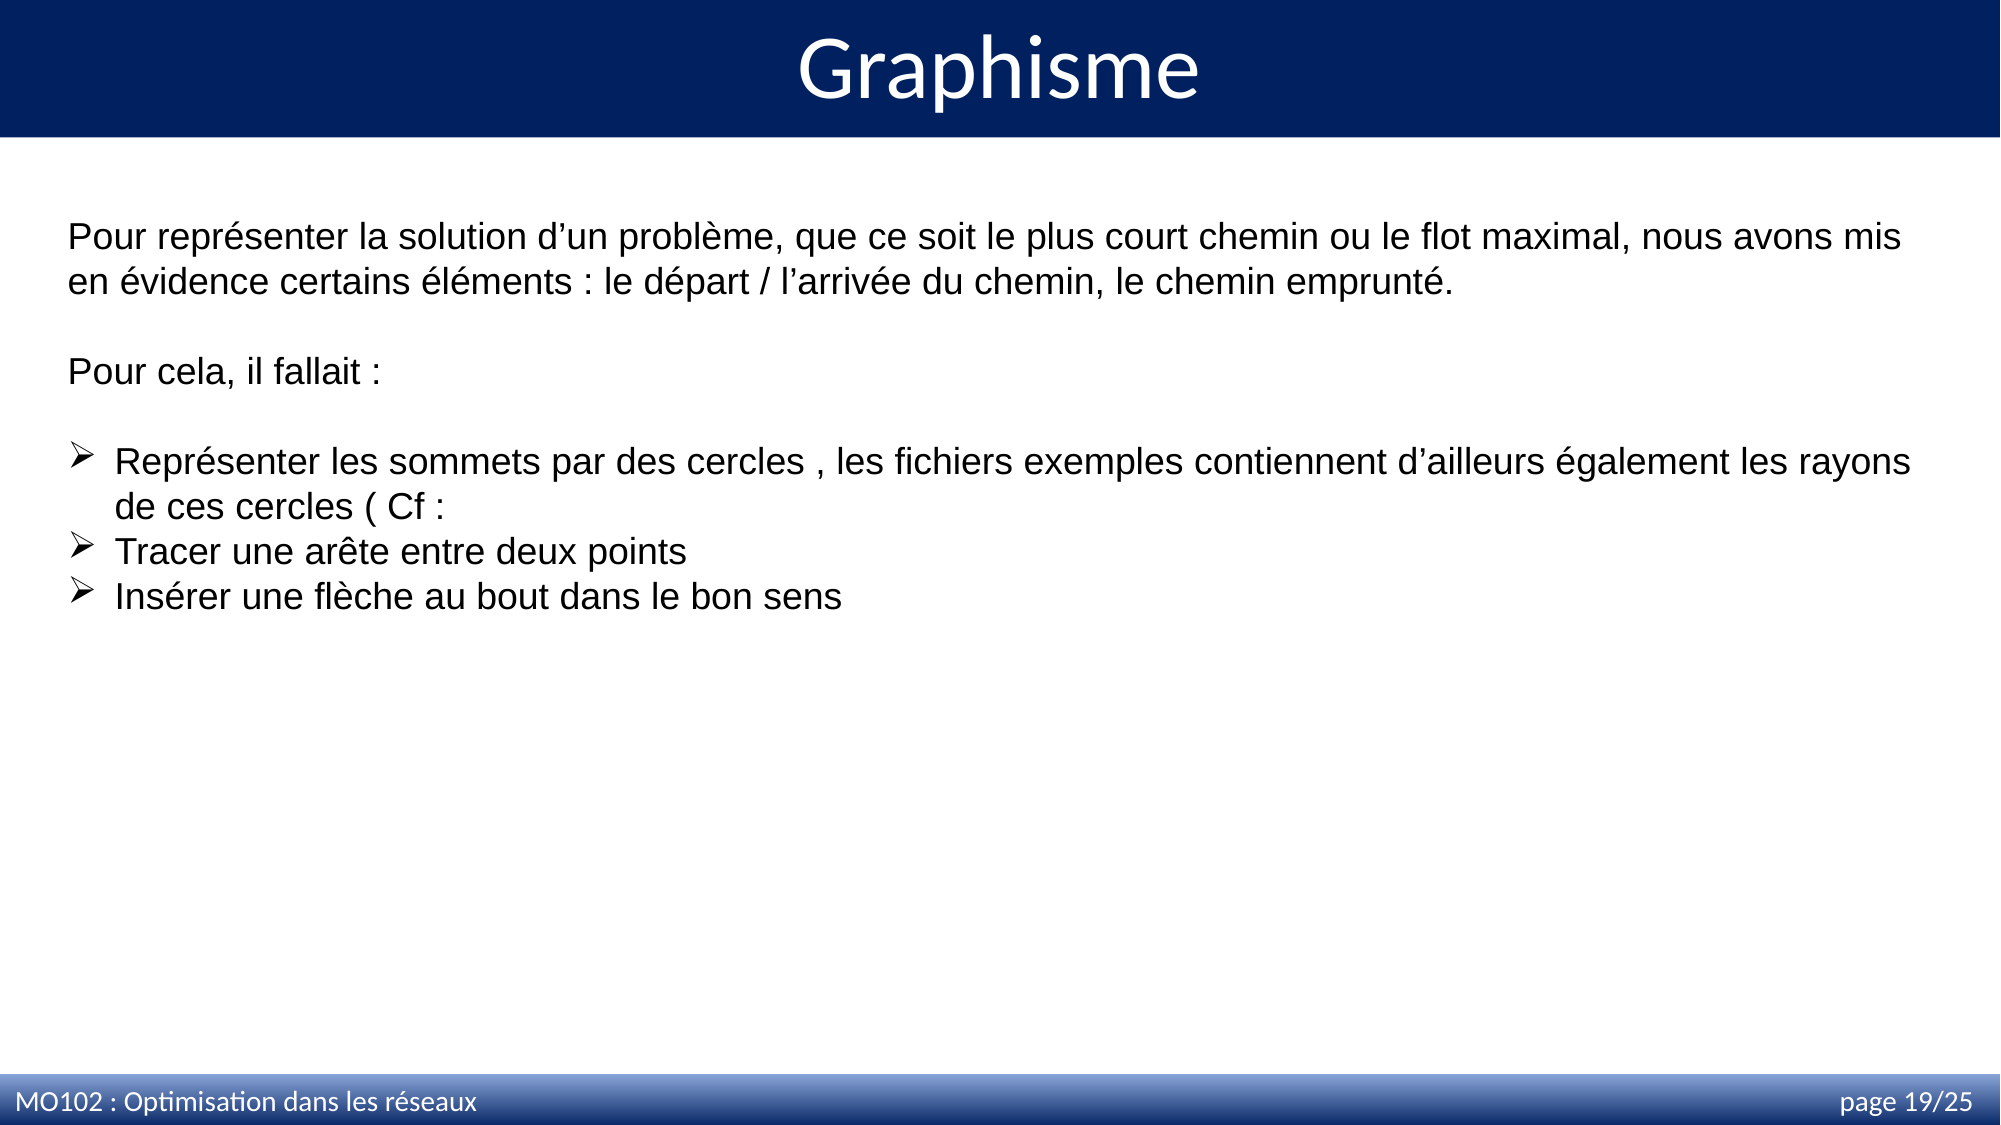

# Graphisme
Pour représenter la solution d’un problème, que ce soit le plus court chemin ou le flot maximal, nous avons mis en évidence certains éléments : le départ / l’arrivée du chemin, le chemin emprunté.

Pour cela, il fallait :

Représenter les sommets par des cercles , les fichiers exemples contiennent d’ailleurs également les rayons de ces cercles ( Cf :
Tracer une arête entre deux points
Insérer une flèche au bout dans le bon sens

MO102 : Optimisation dans les réseaux                                                                                                                                                                                                                  page 19/25